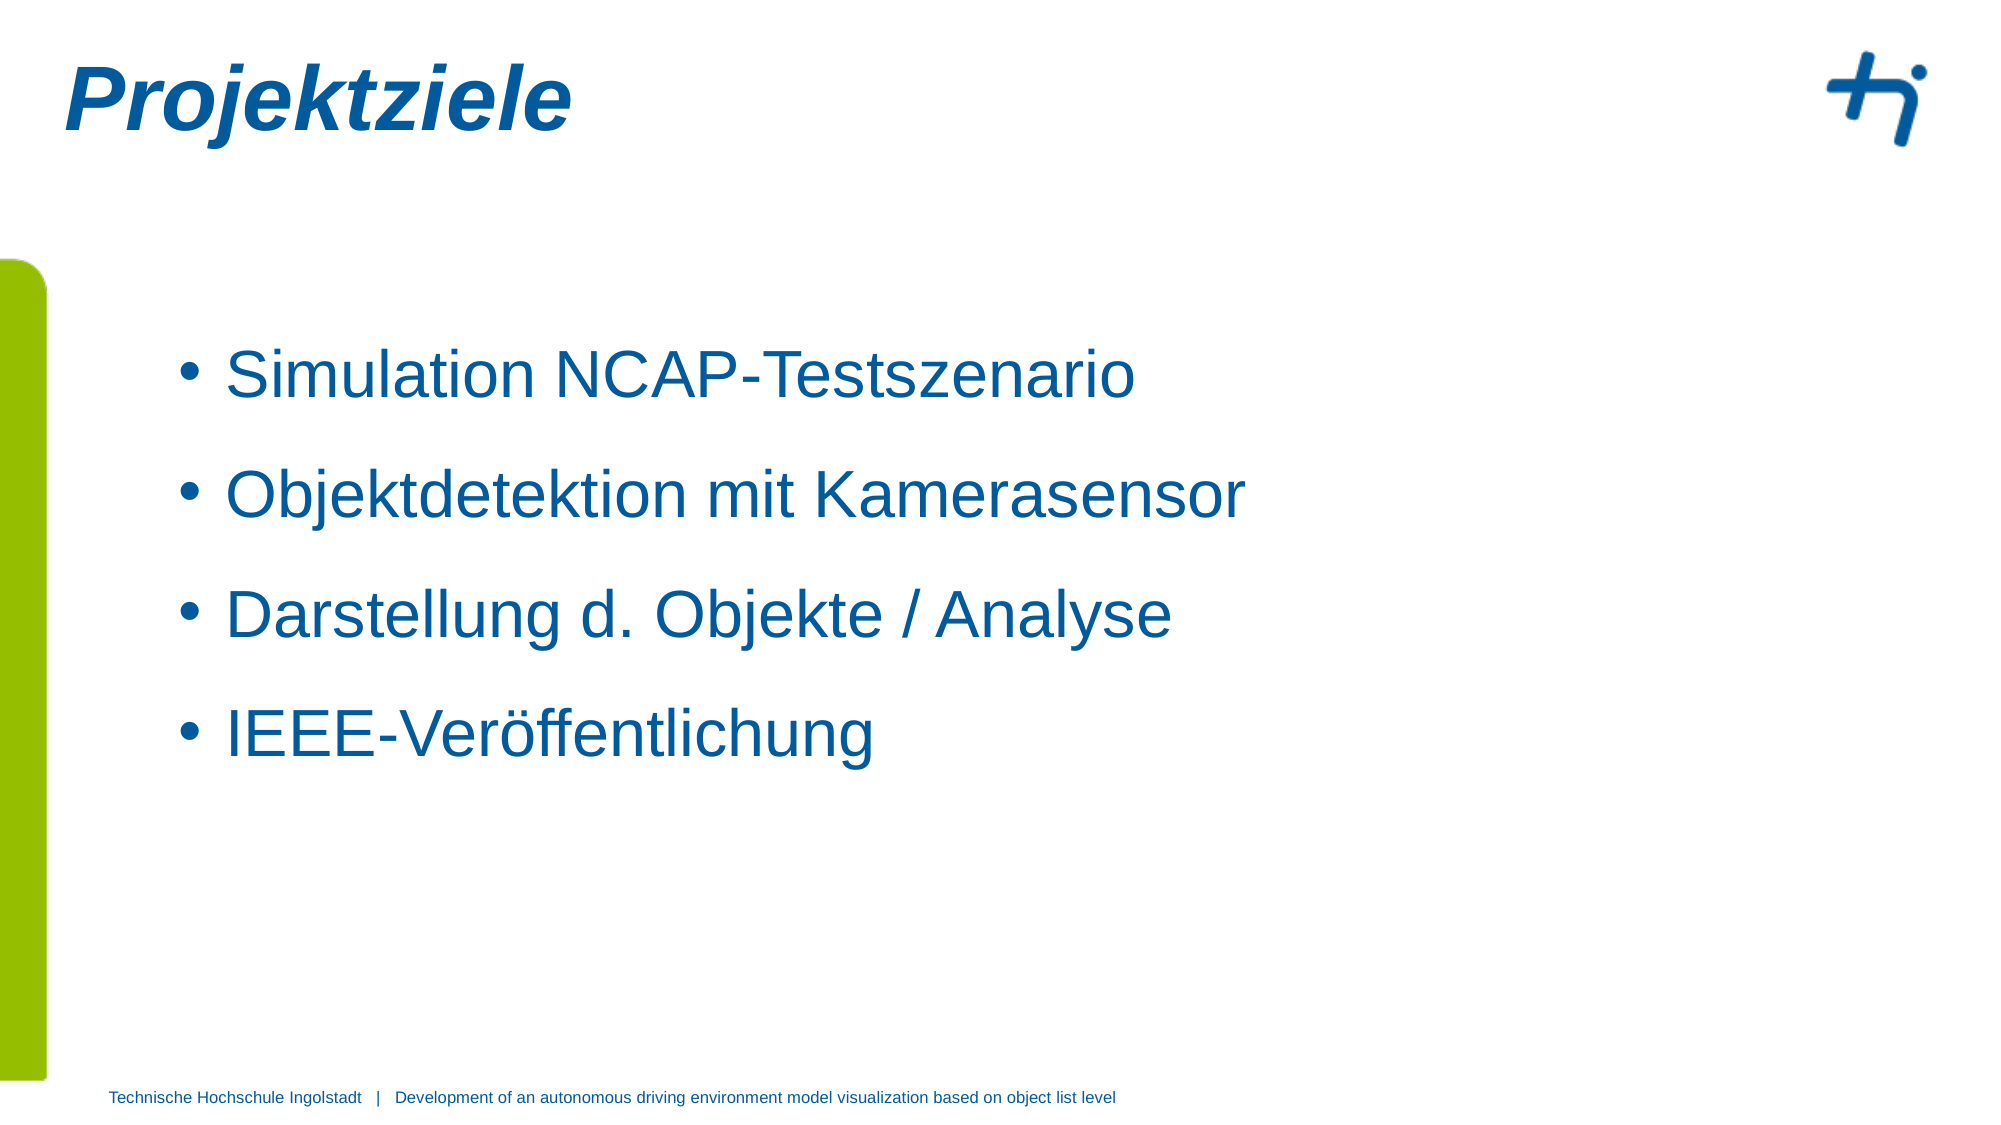

# Projektziele
Simulation NCAP-Testszenario
Objektdetektion mit Kamerasensor
Darstellung d. Objekte / Analyse
IEEE-Veröffentlichung